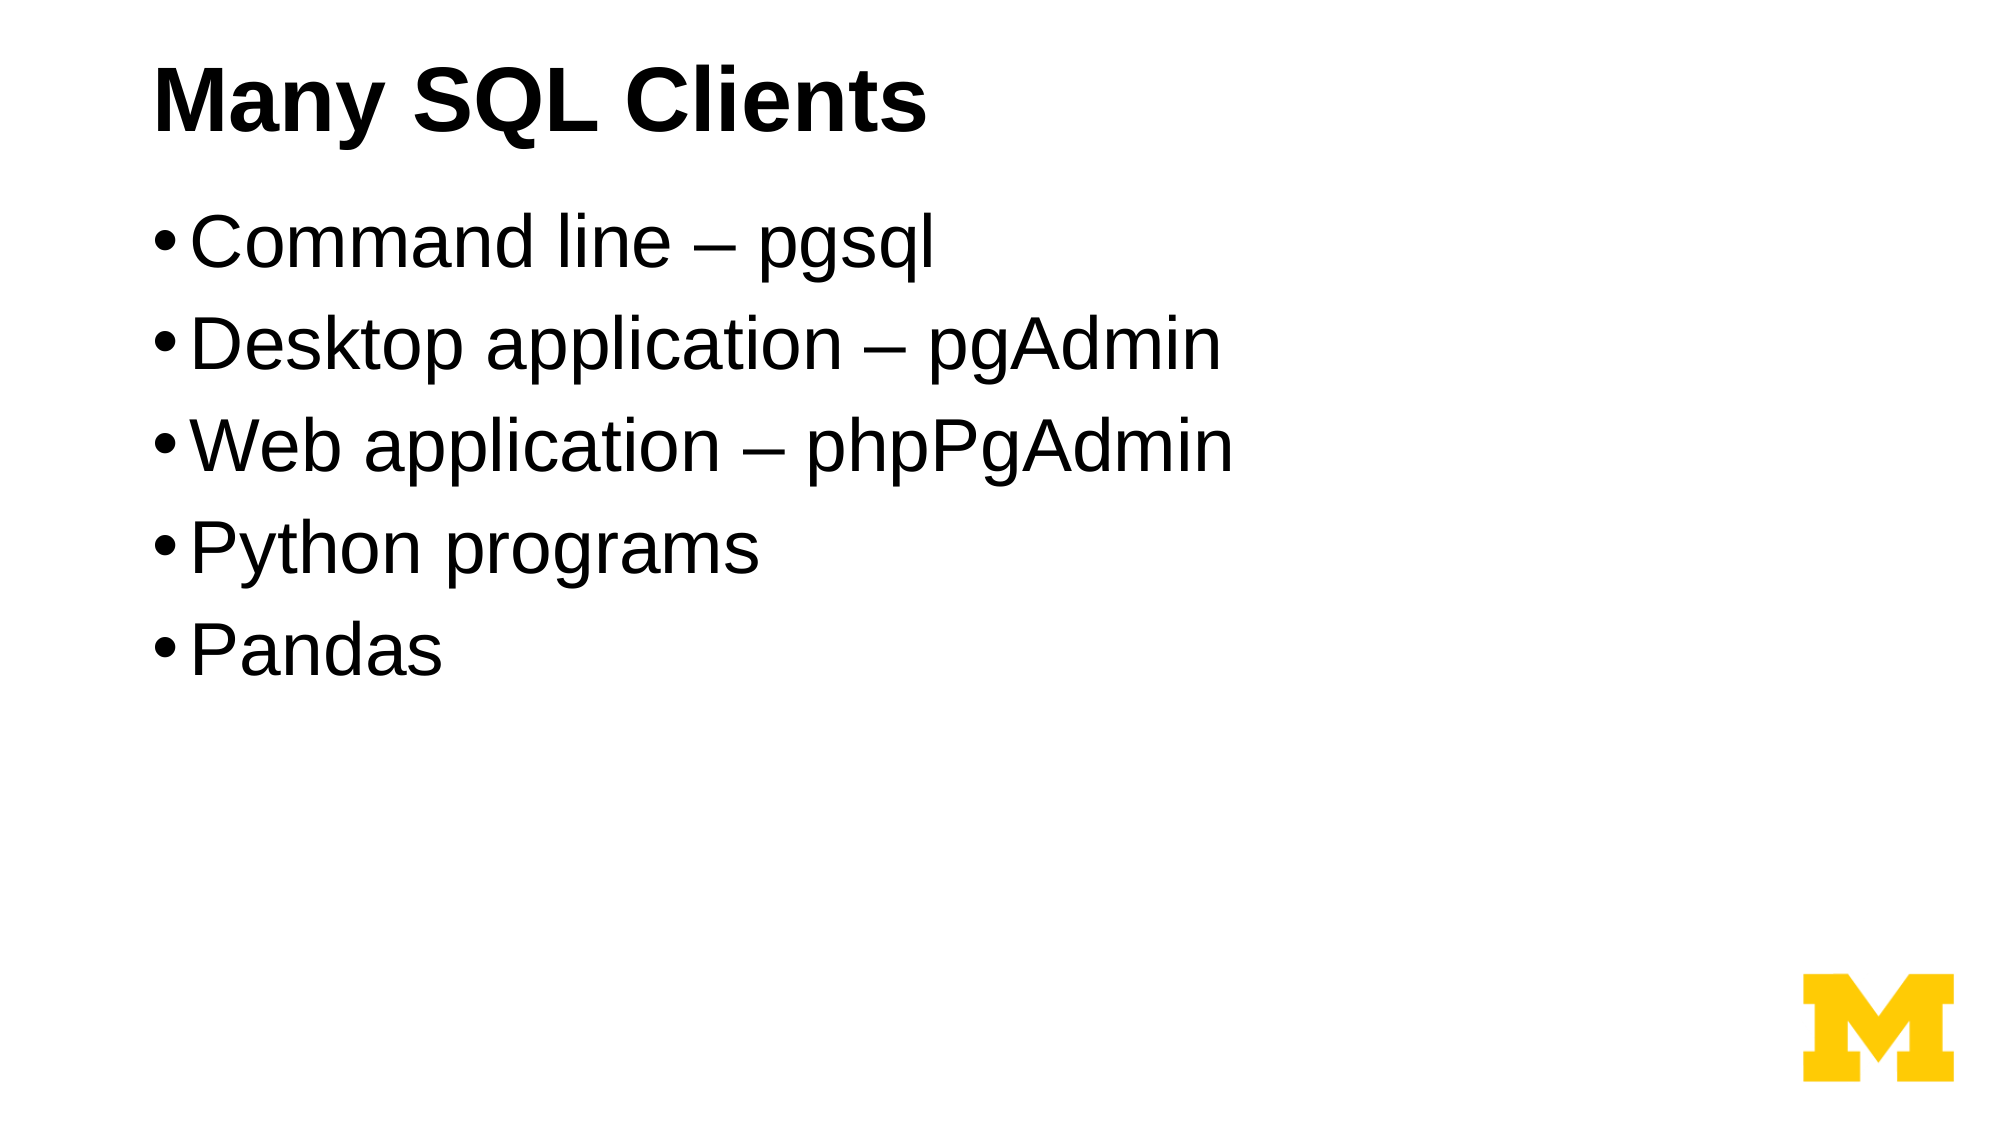

# Many SQL Clients
Command line – pgsql
Desktop application – pgAdmin
Web application – phpPgAdmin
Python programs
Pandas